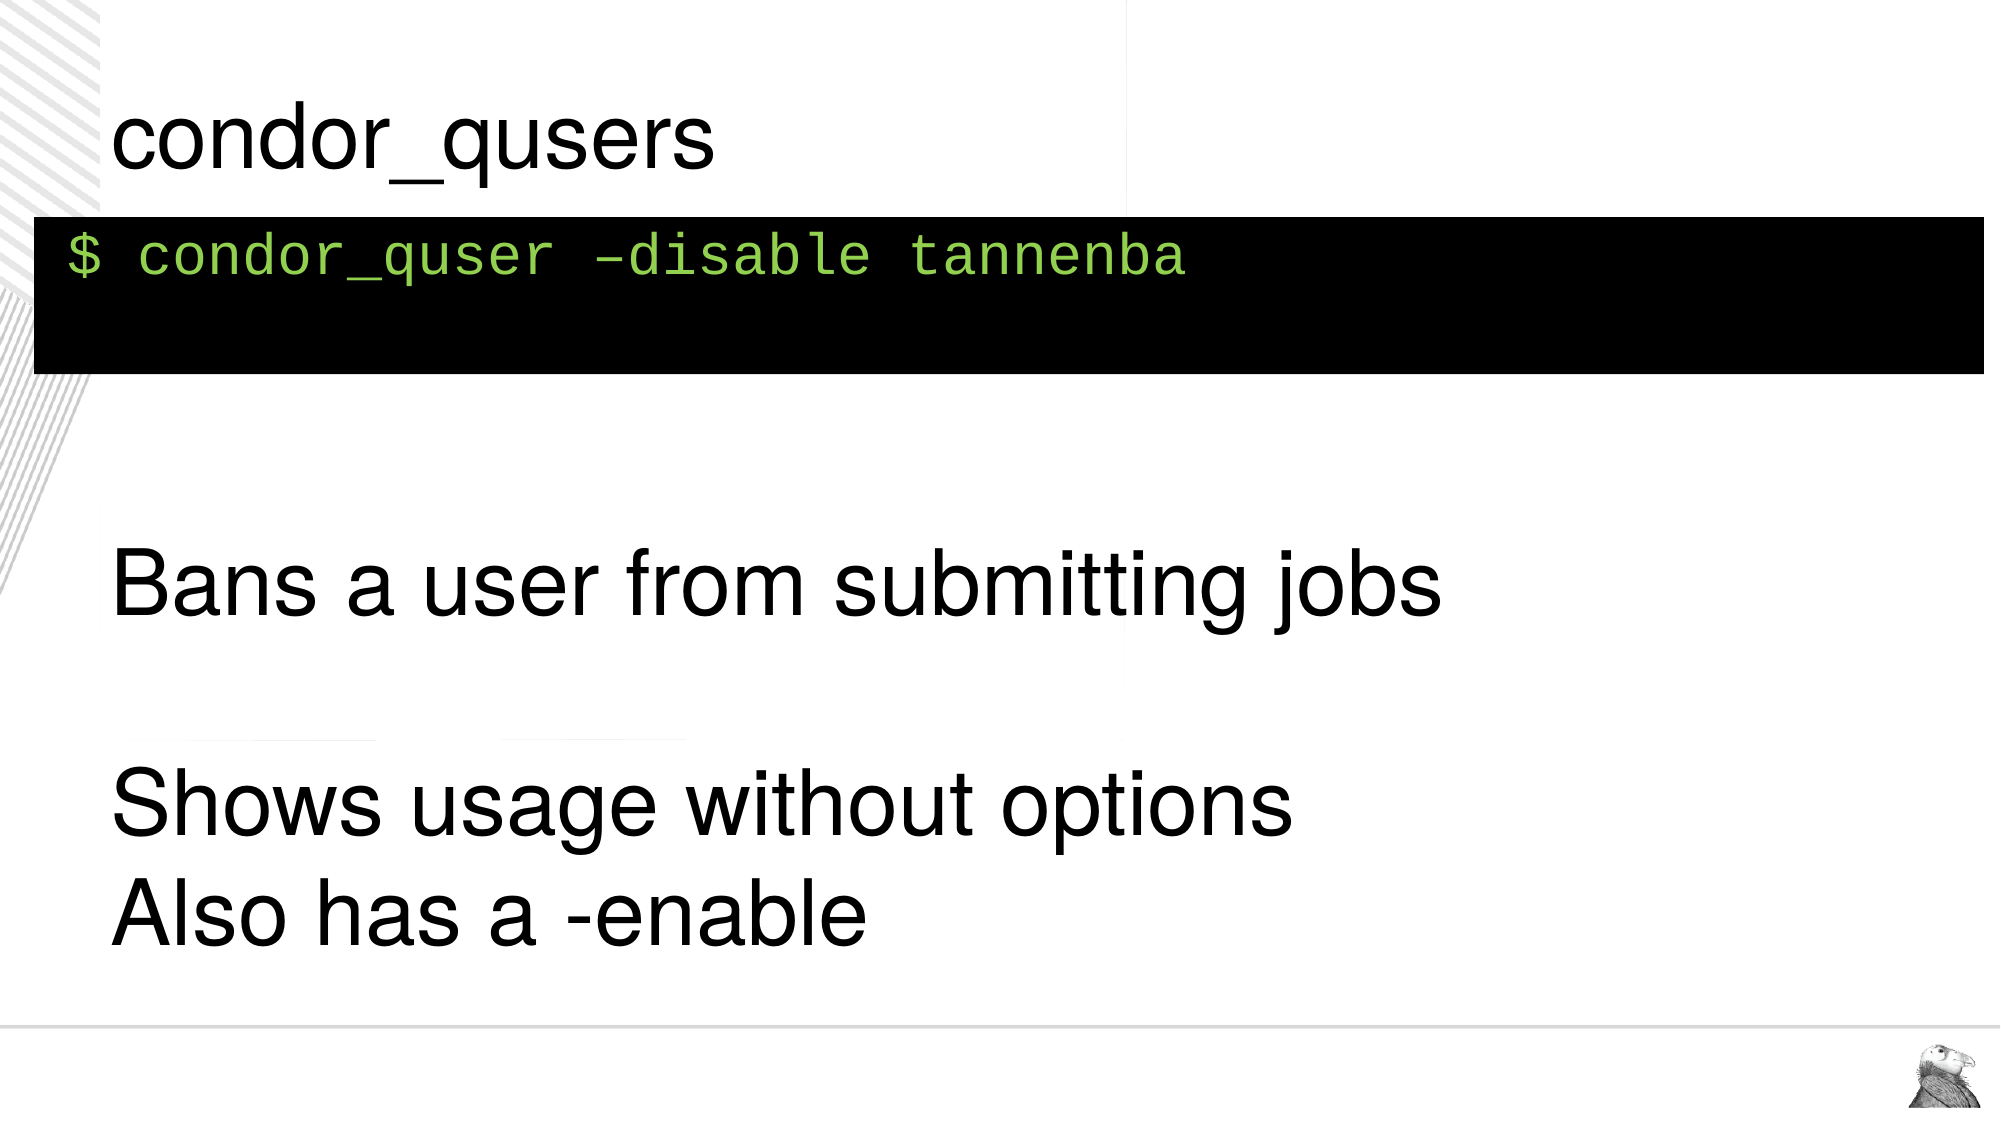

# condor_qusers
$ condor_quser –disable tannenba
Bans a user from submitting jobs

Shows usage without options
Also has a -enable